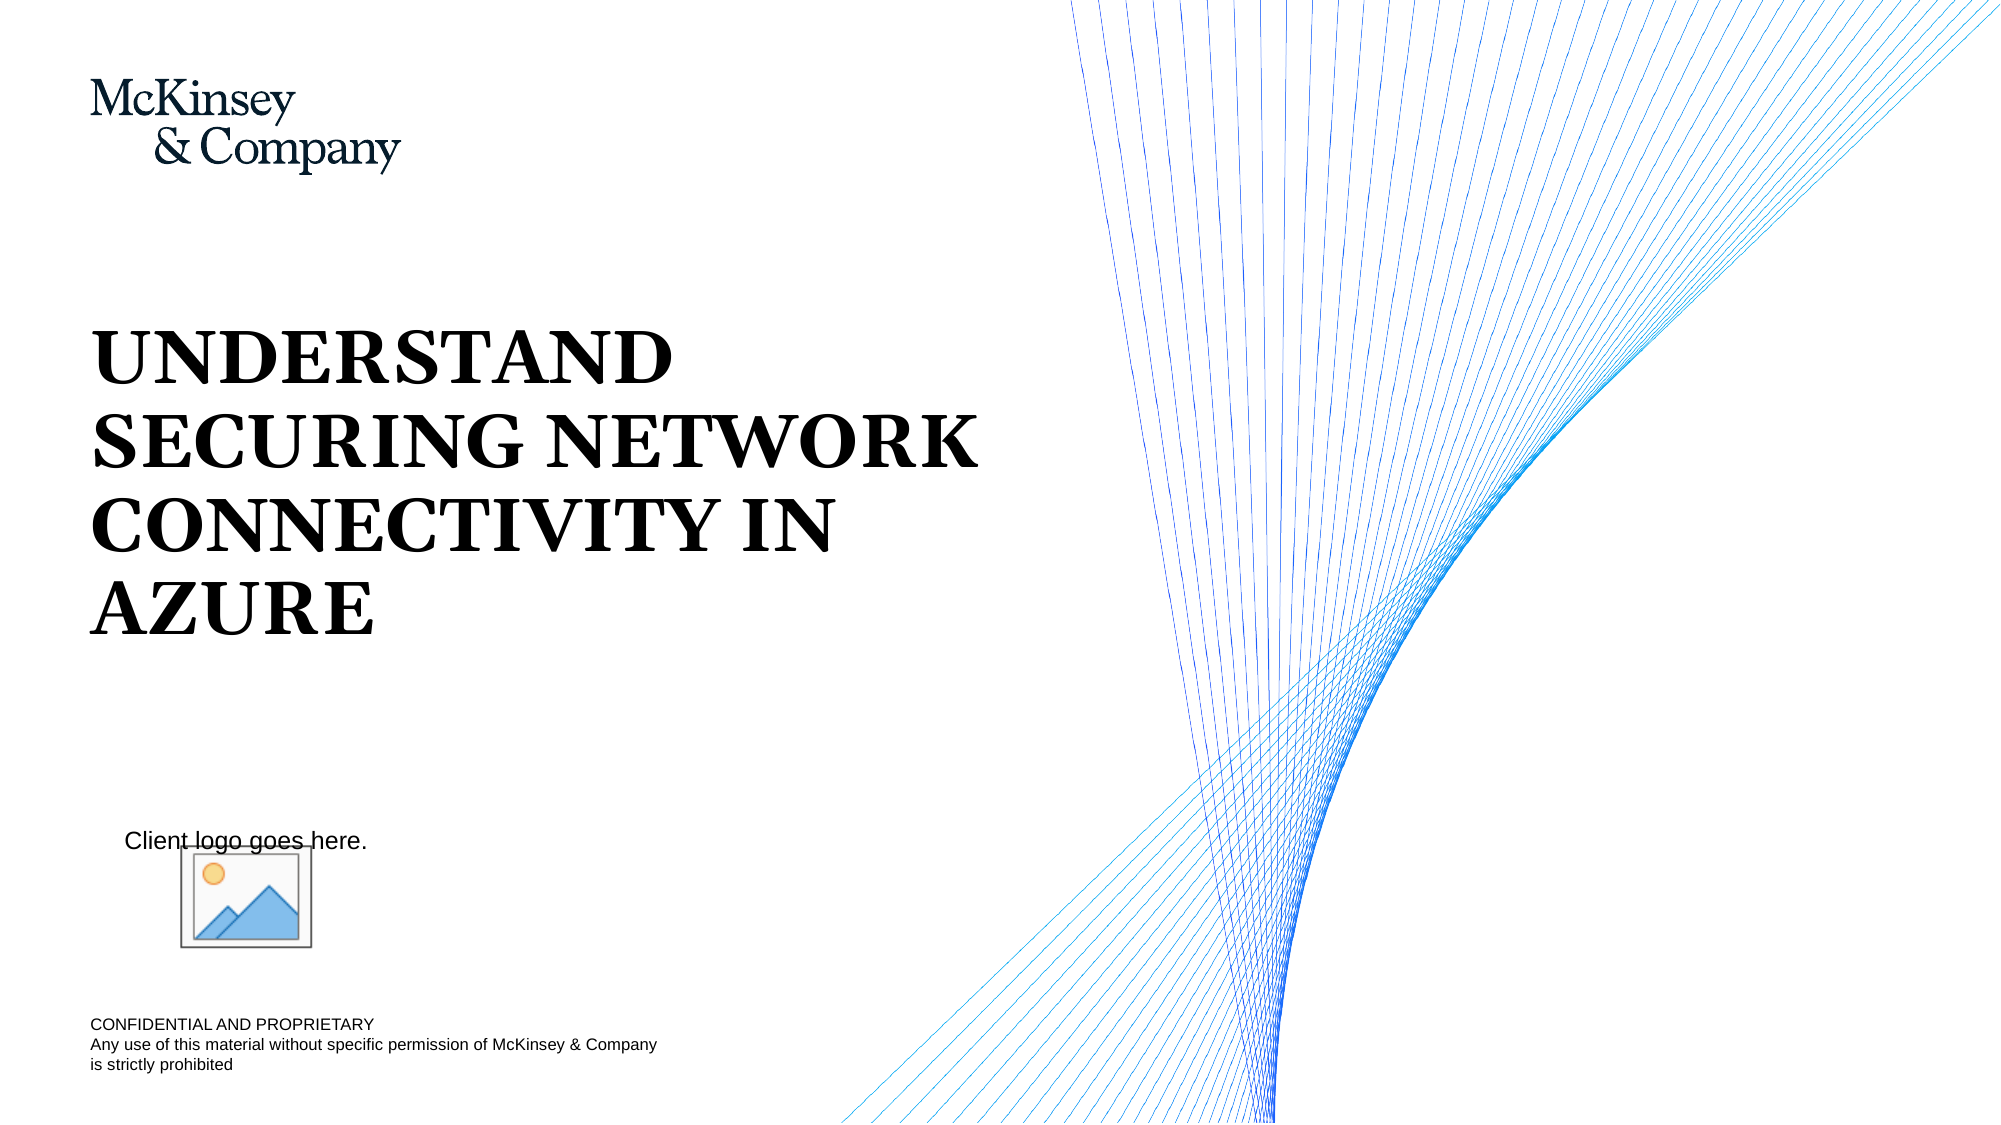

# UNDERSTAND SECURING NETWORK CONNECTIVITY IN AZURE